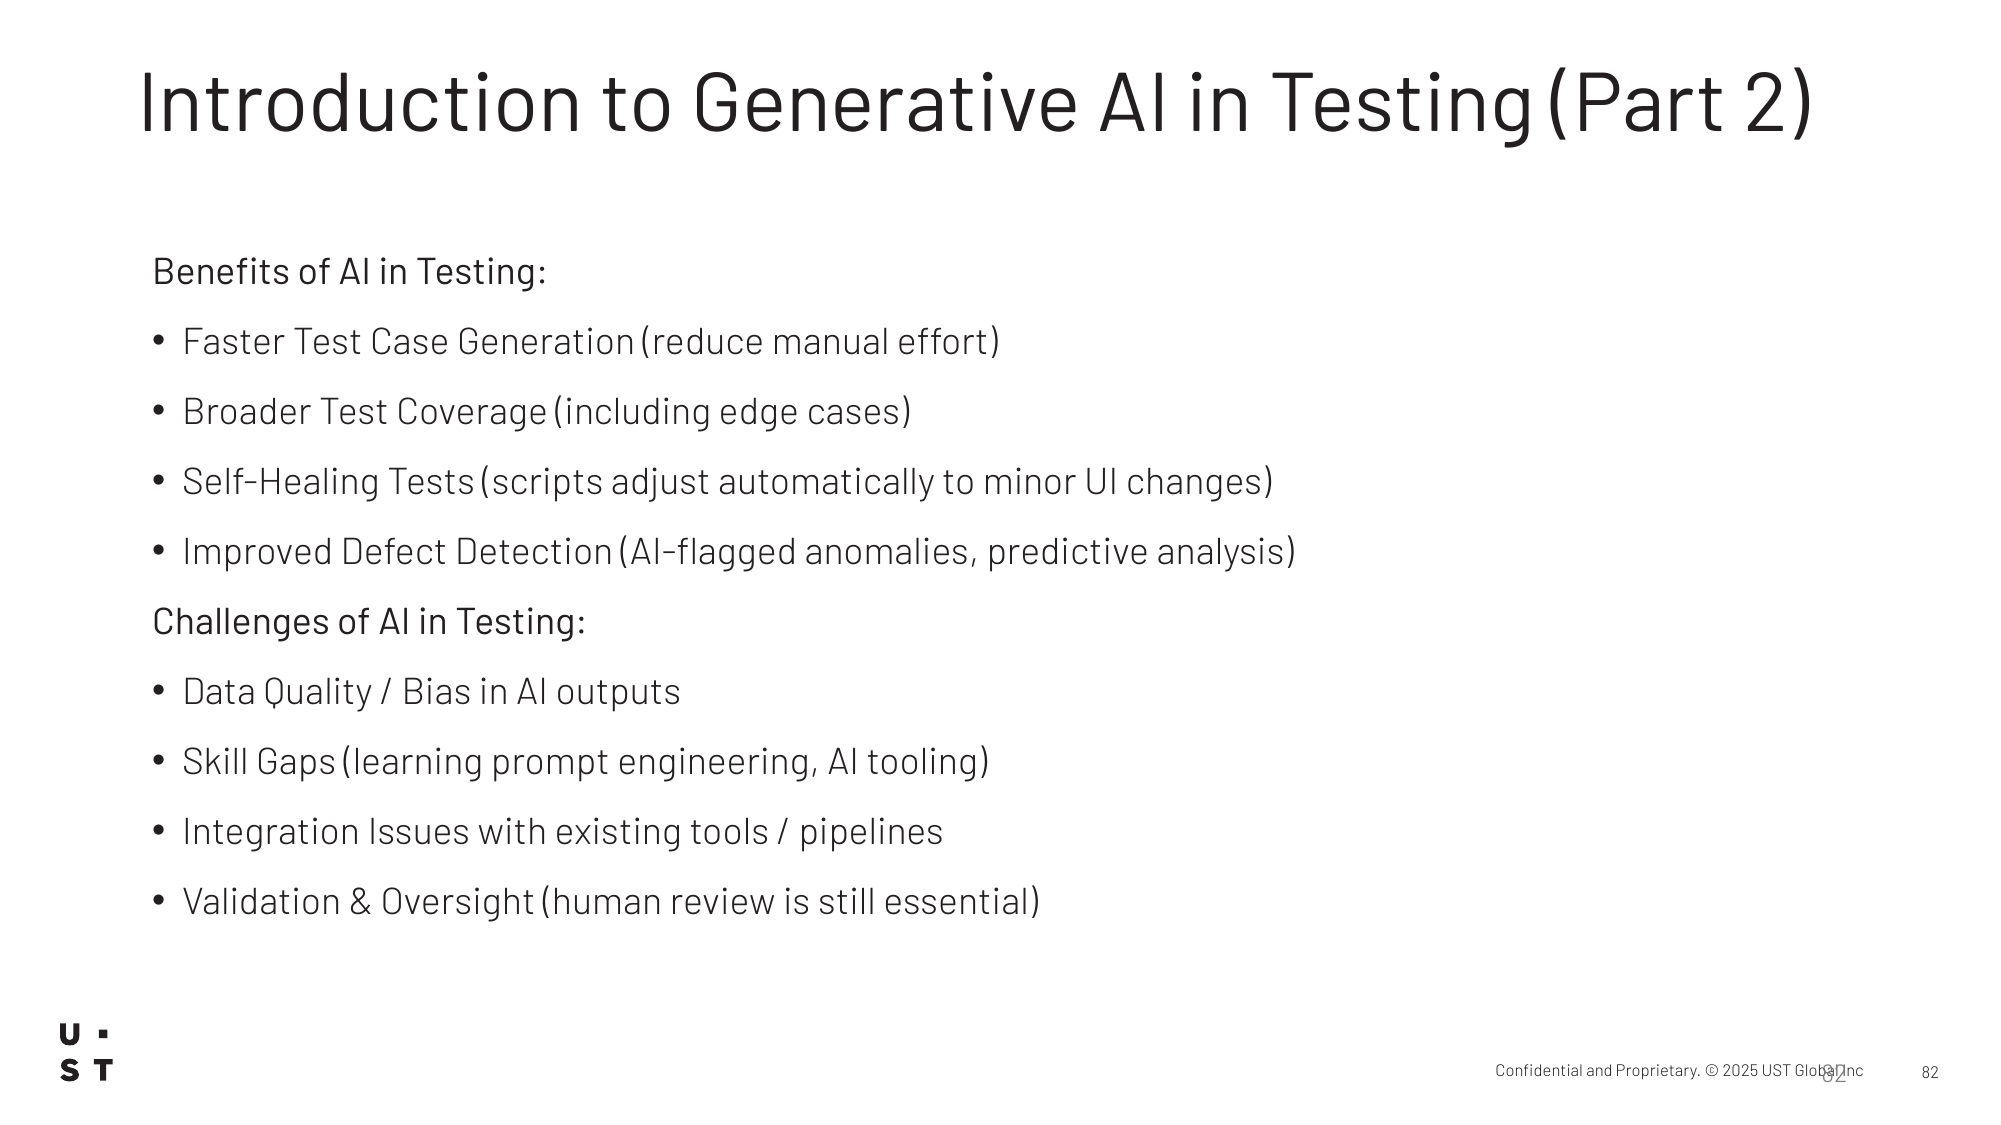

# Introduction to Generative AI in Testing (Part 2)
Benefits of AI in Testing:
Faster Test Case Generation (reduce manual effort)
Broader Test Coverage (including edge cases)
Self-Healing Tests (scripts adjust automatically to minor UI changes)
Improved Defect Detection (AI-flagged anomalies, predictive analysis)
Challenges of AI in Testing:
Data Quality / Bias in AI outputs
Skill Gaps (learning prompt engineering, AI tooling)
Integration Issues with existing tools / pipelines
Validation & Oversight (human review is still essential)

82